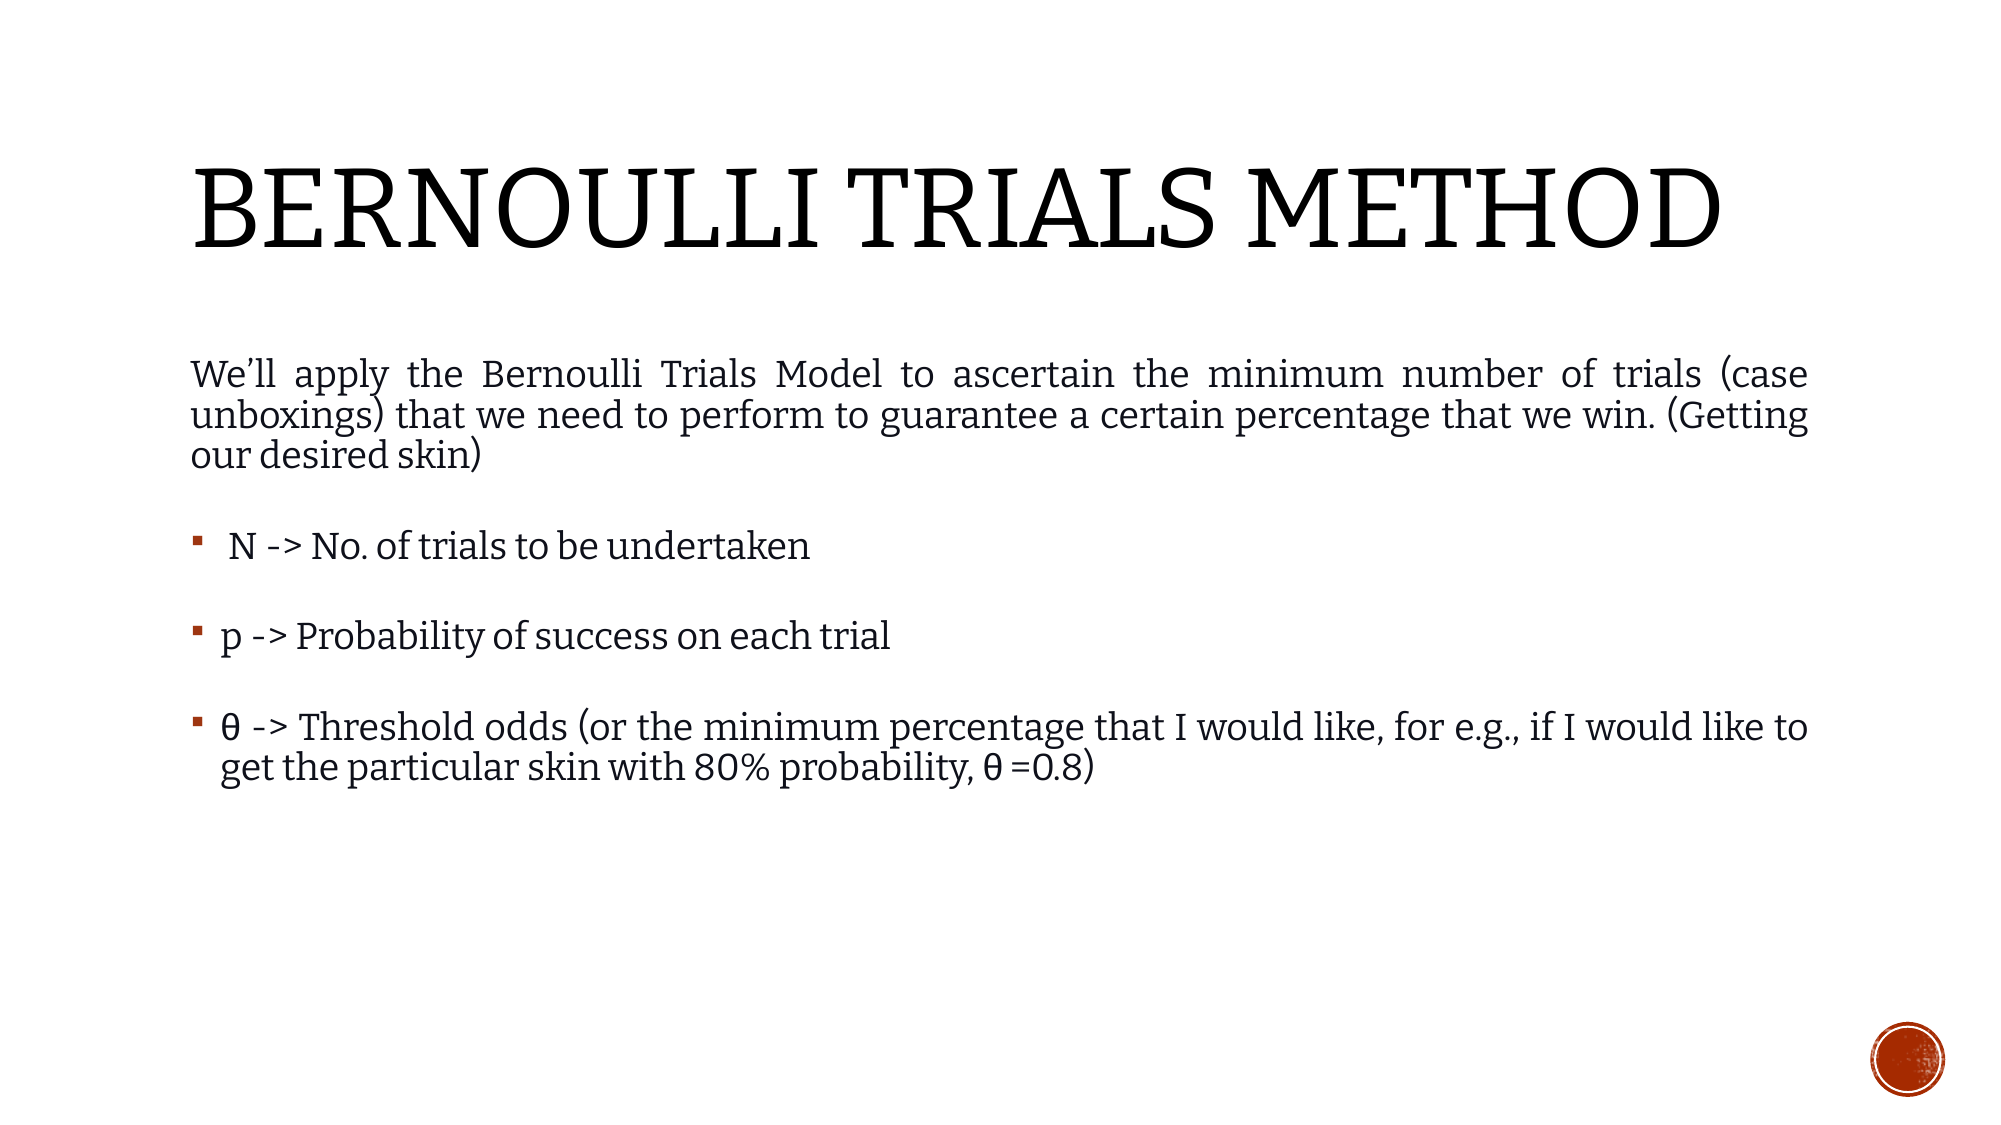

# Bernoulli Trials Method
We’ll apply the Bernoulli Trials Model to ascertain the minimum number of trials (case unboxings) that we need to perform to guarantee a certain percentage that we win. (Getting our desired skin)
 N -> No. of trials to be undertaken
p -> Probability of success on each trial
θ -> Threshold odds (or the minimum percentage that I would like, for e.g., if I would like to get the particular skin with 80% probability, θ =0.8)